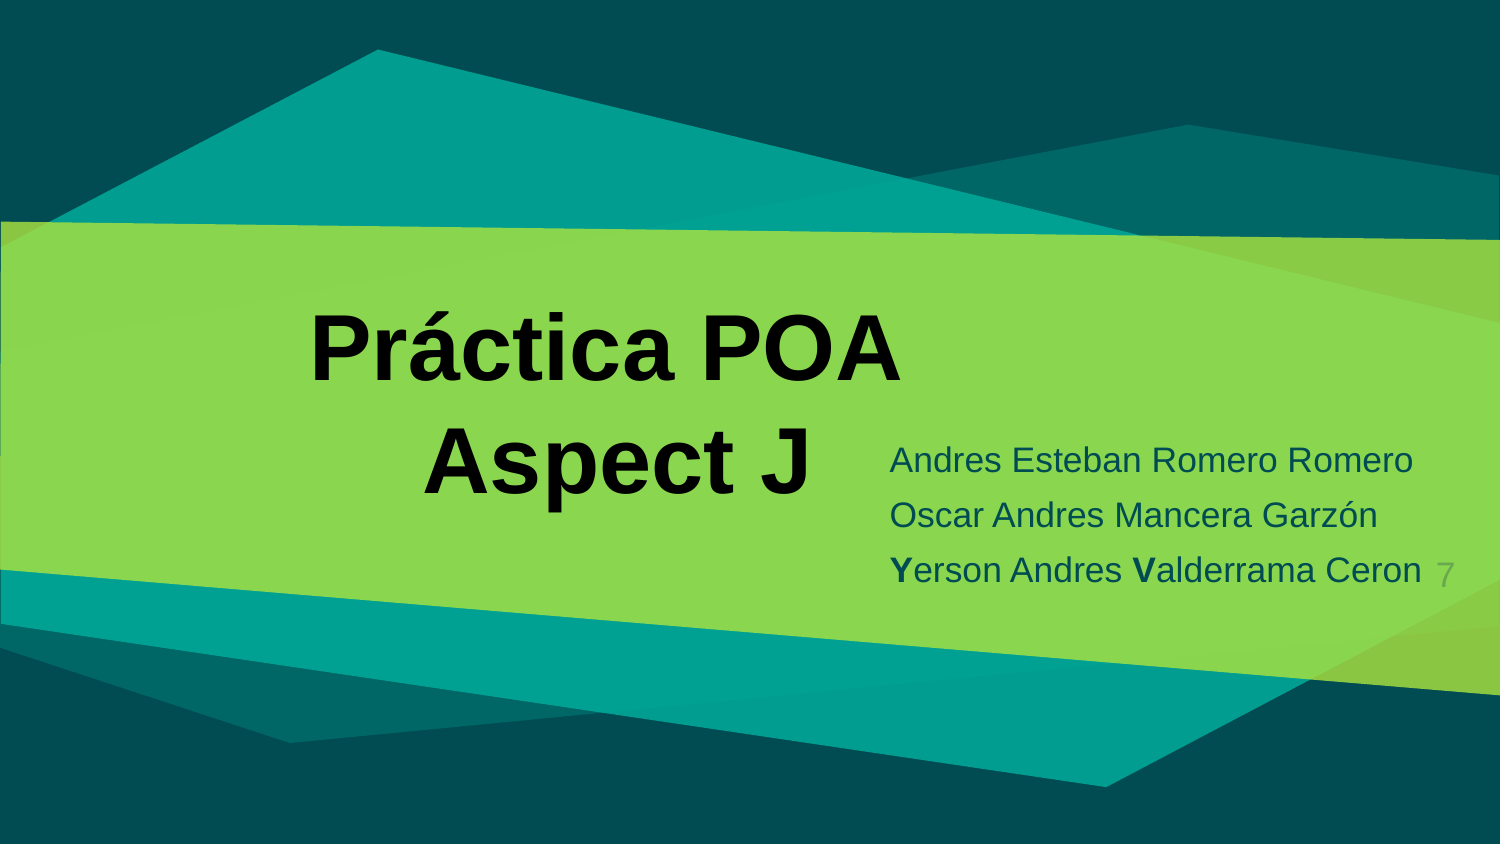

# Práctica POA
Aspect J
Andres Esteban Romero Romero
Oscar Andres Mancera Garzón
Yerson Andres Valderrama Ceron
7